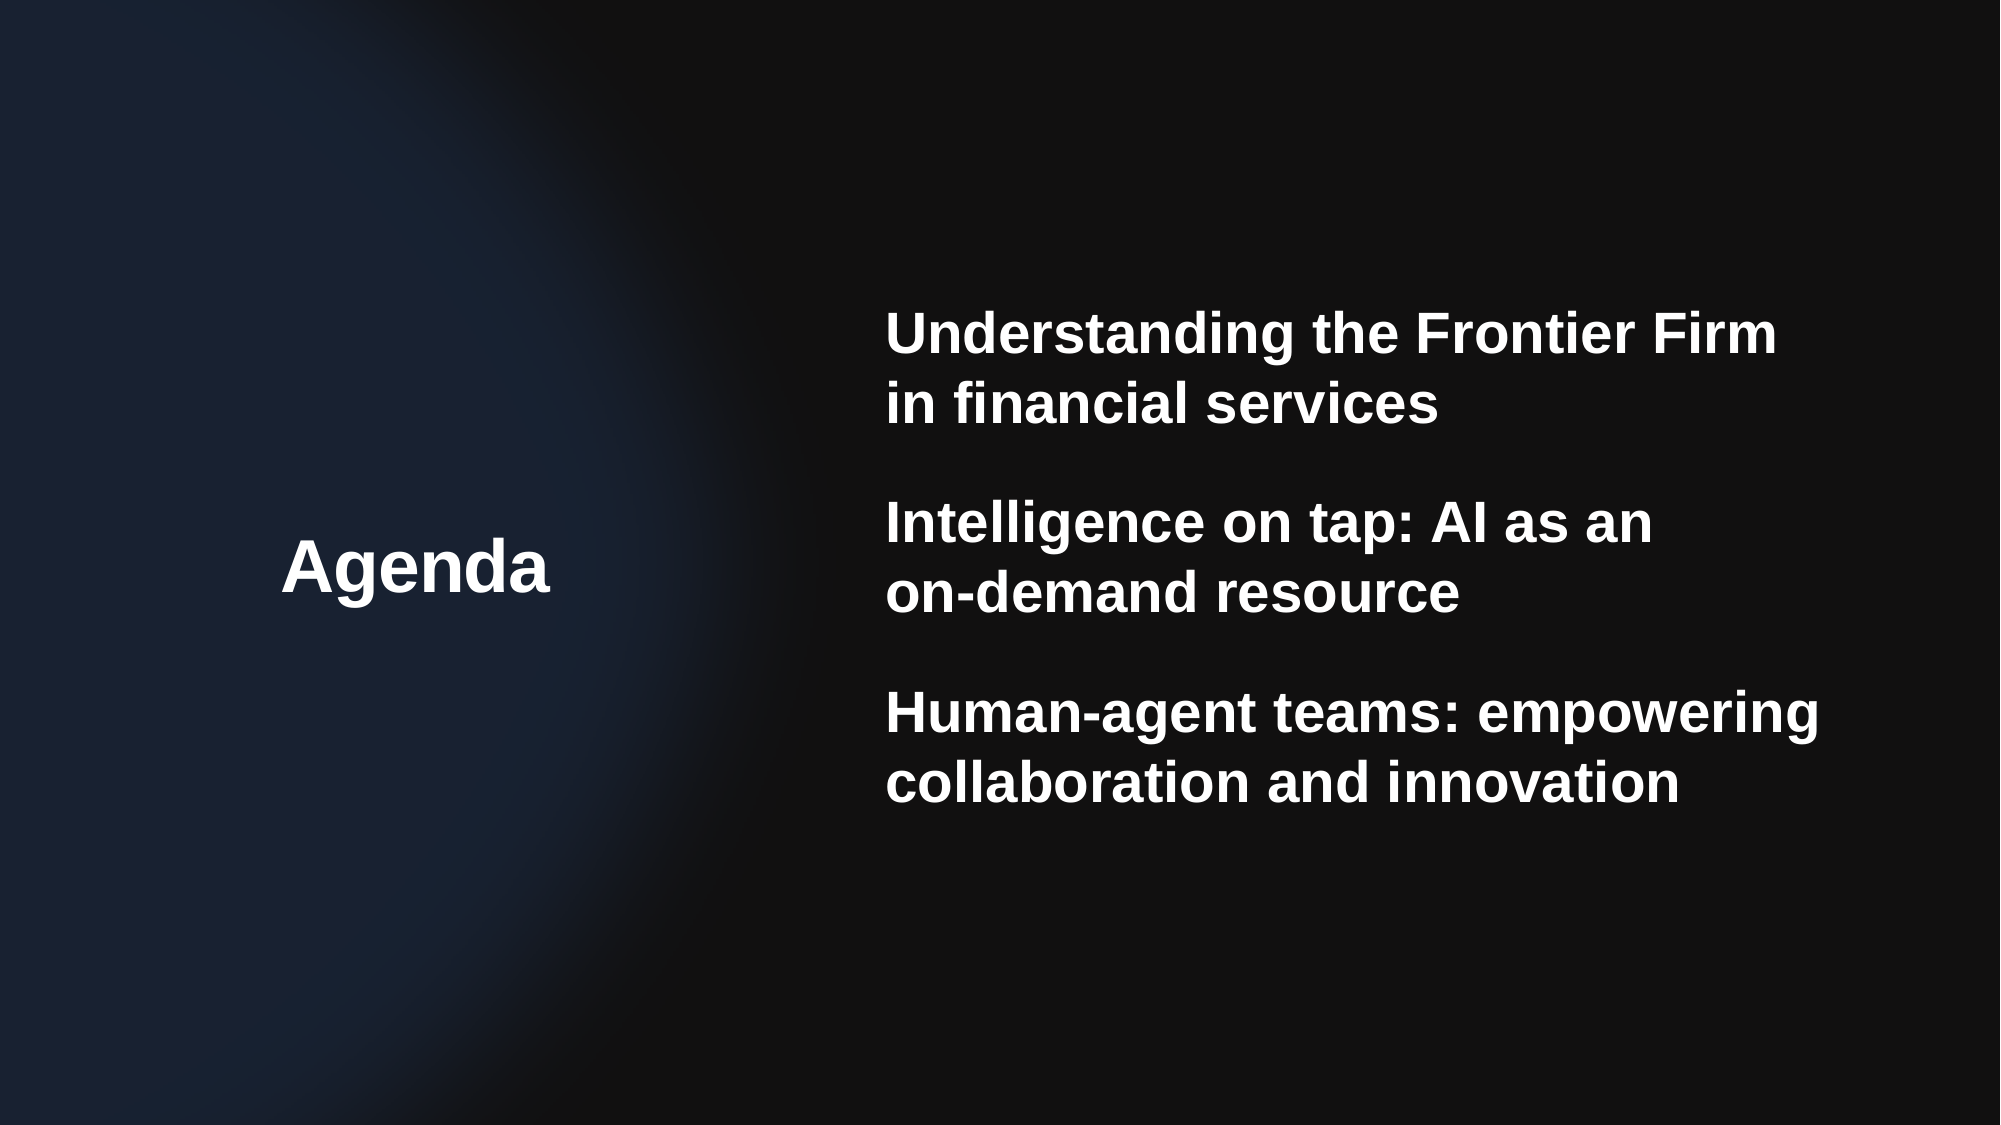

Understanding the Frontier Firm
in financial services
Intelligence on tap: AI as an
on-demand resource
Human-agent teams: empowering collaboration and innovation
Agenda